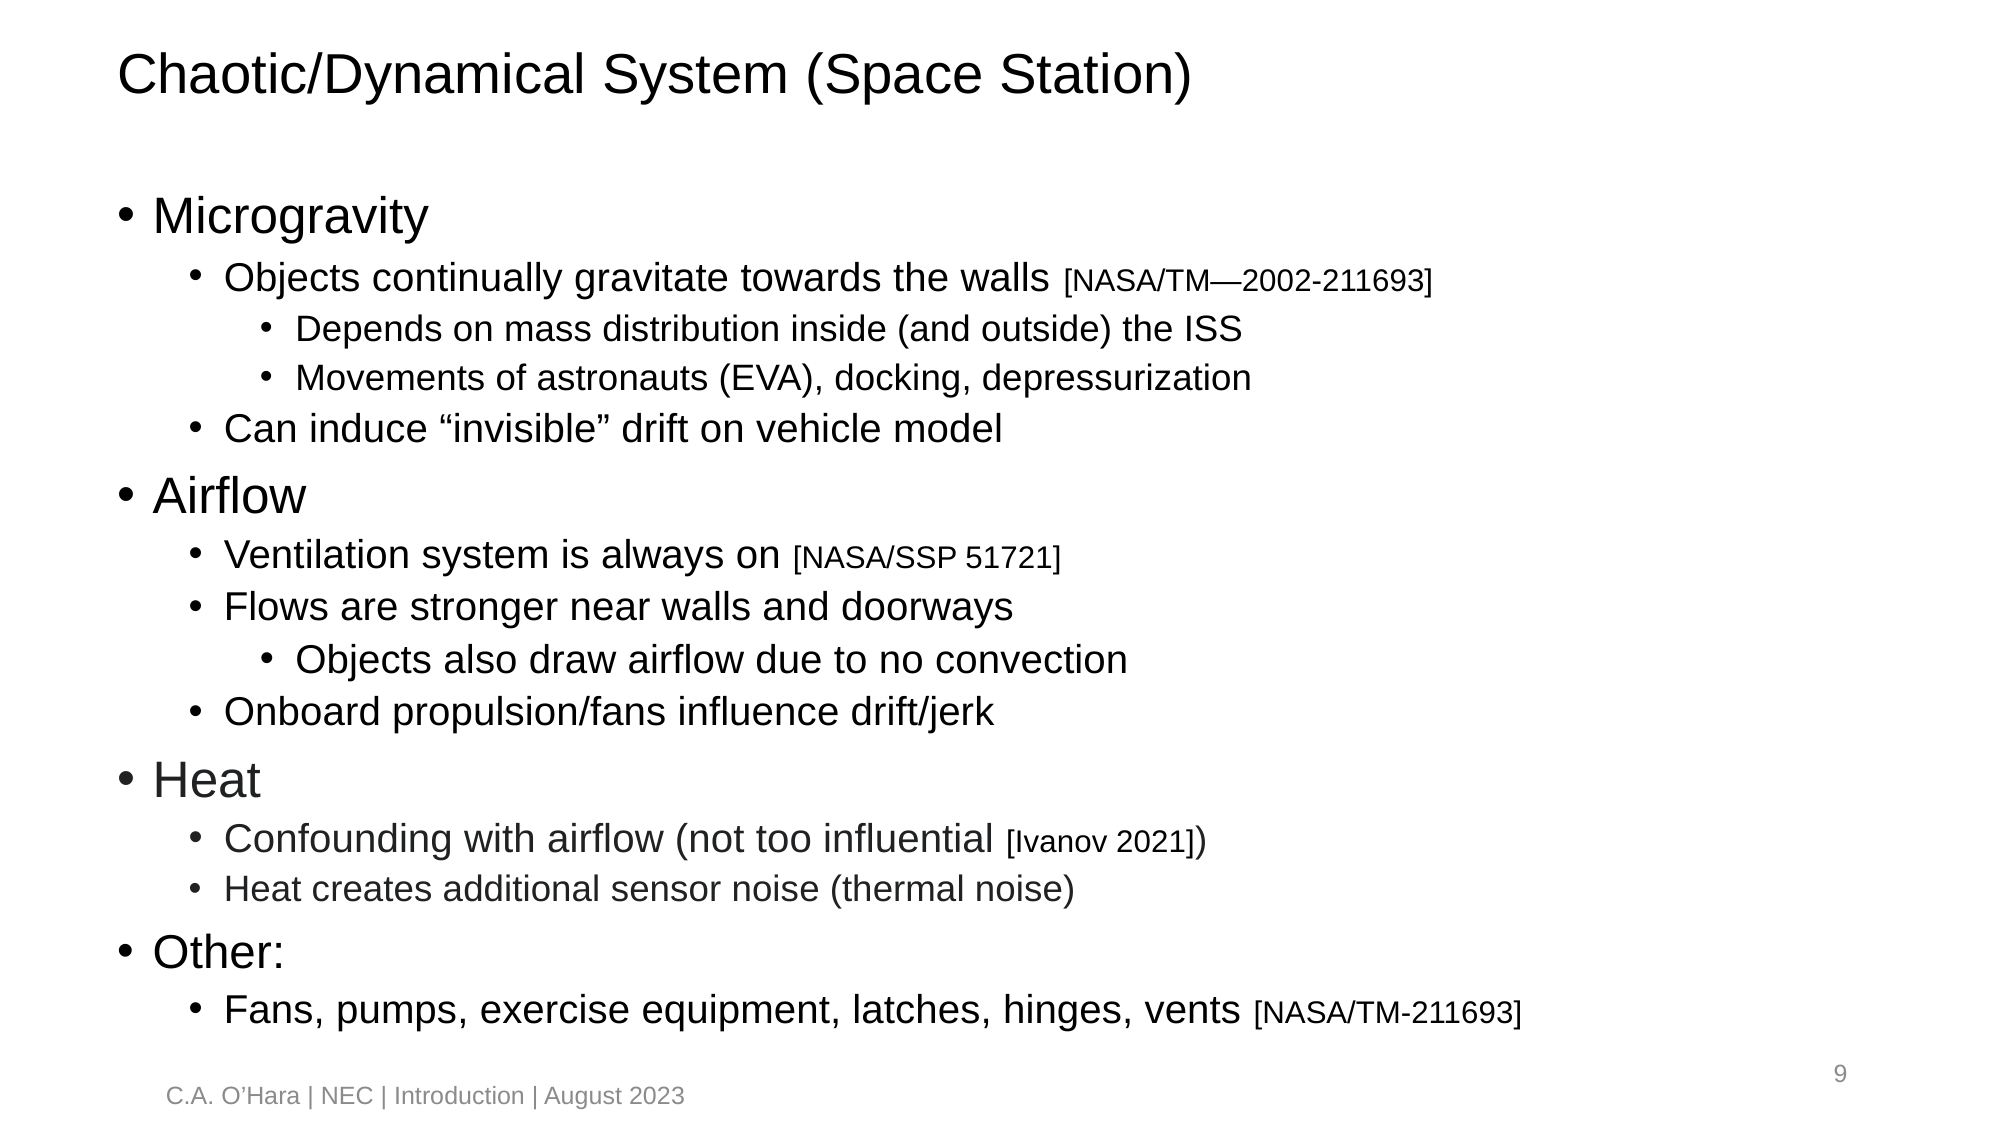

# Chaotic/Dynamical System (Space Station)
Microgravity
Objects continually gravitate towards the walls [NASA/TM—2002-211693]
Depends on mass distribution inside (and outside) the ISS
Movements of astronauts (EVA), docking, depressurization
Can induce “invisible” drift on vehicle model
Airflow
Ventilation system is always on [NASA/SSP 51721]
Flows are stronger near walls and doorways
Objects also draw airflow due to no convection
Onboard propulsion/fans influence drift/jerk
Heat
Confounding with airflow (not too influential [Ivanov 2021])
Heat creates additional sensor noise (thermal noise)
Other:
Fans, pumps, exercise equipment, latches, hinges, vents [NASA/TM-211693]
9
C.A. O’Hara | NEC | Introduction | August 2023